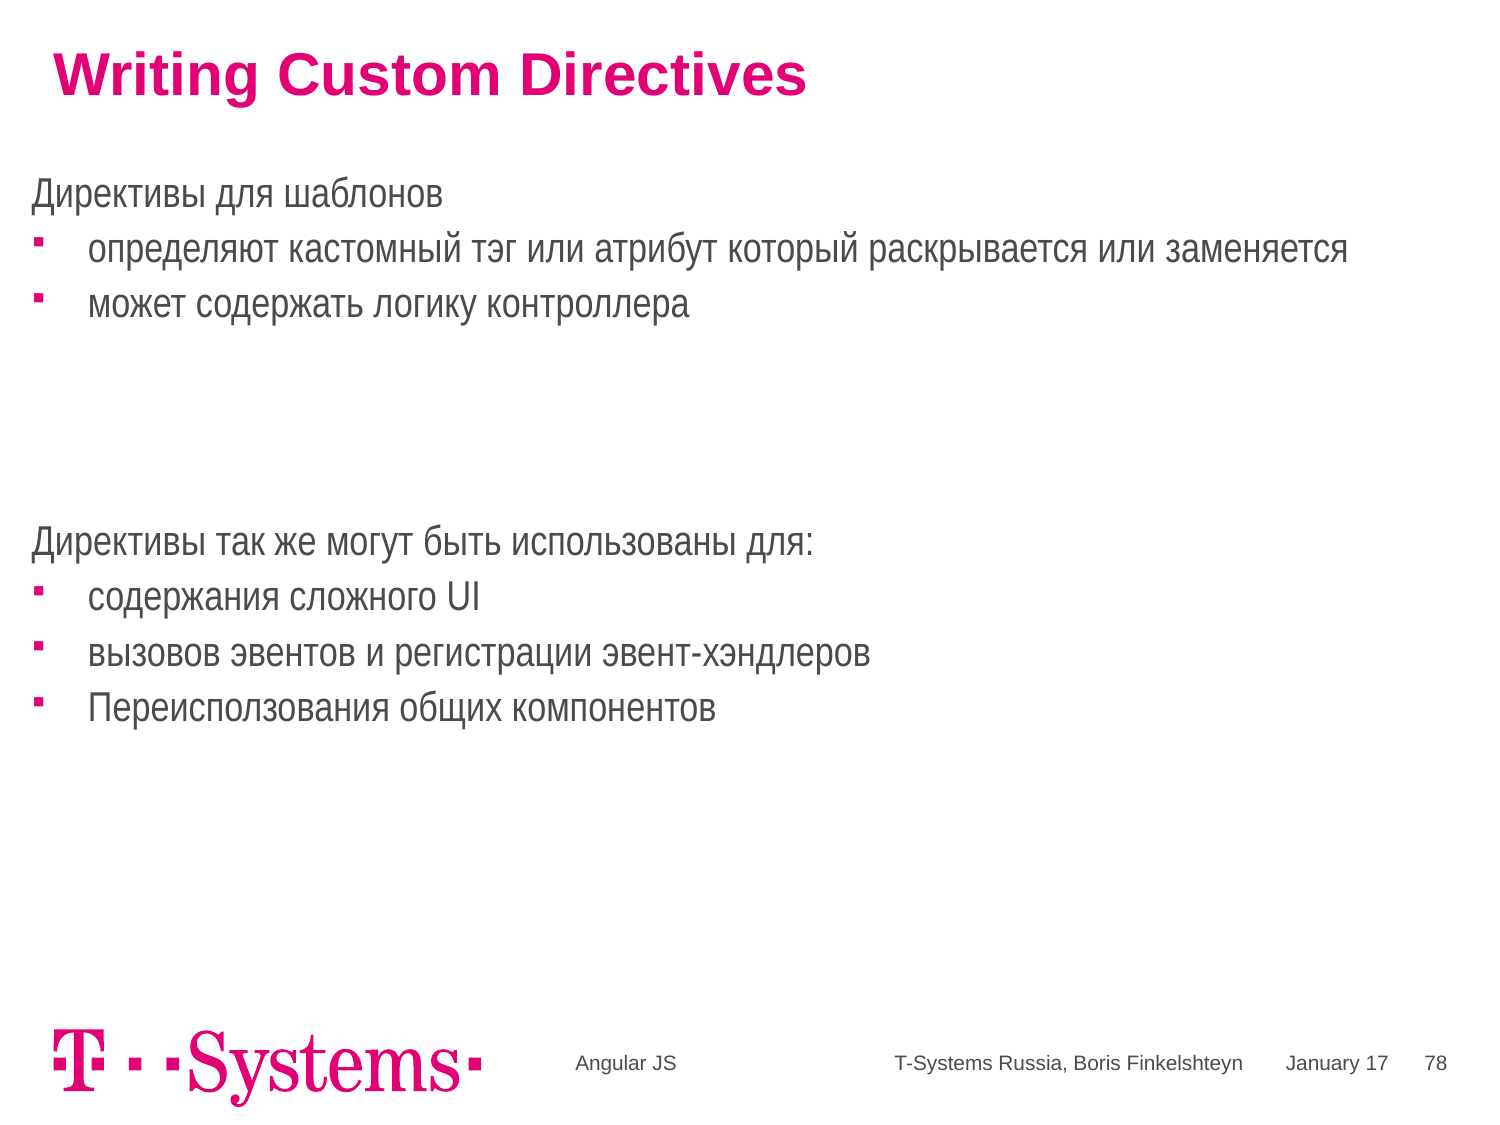

# Writing Custom Directives
Директивы для шаблонов
определяют кастомный тэг или атрибут который раскрывается или заменяется
может содержать логику контроллера
Директивы так же могут быть использованы для:
содержания сложного UI
вызовов эвентов и регистрации эвент-хэндлеров
Переисползования общих компонентов
Angular JS                                      T-Systems Russia, Boris Finkelshteyn
January 17
78